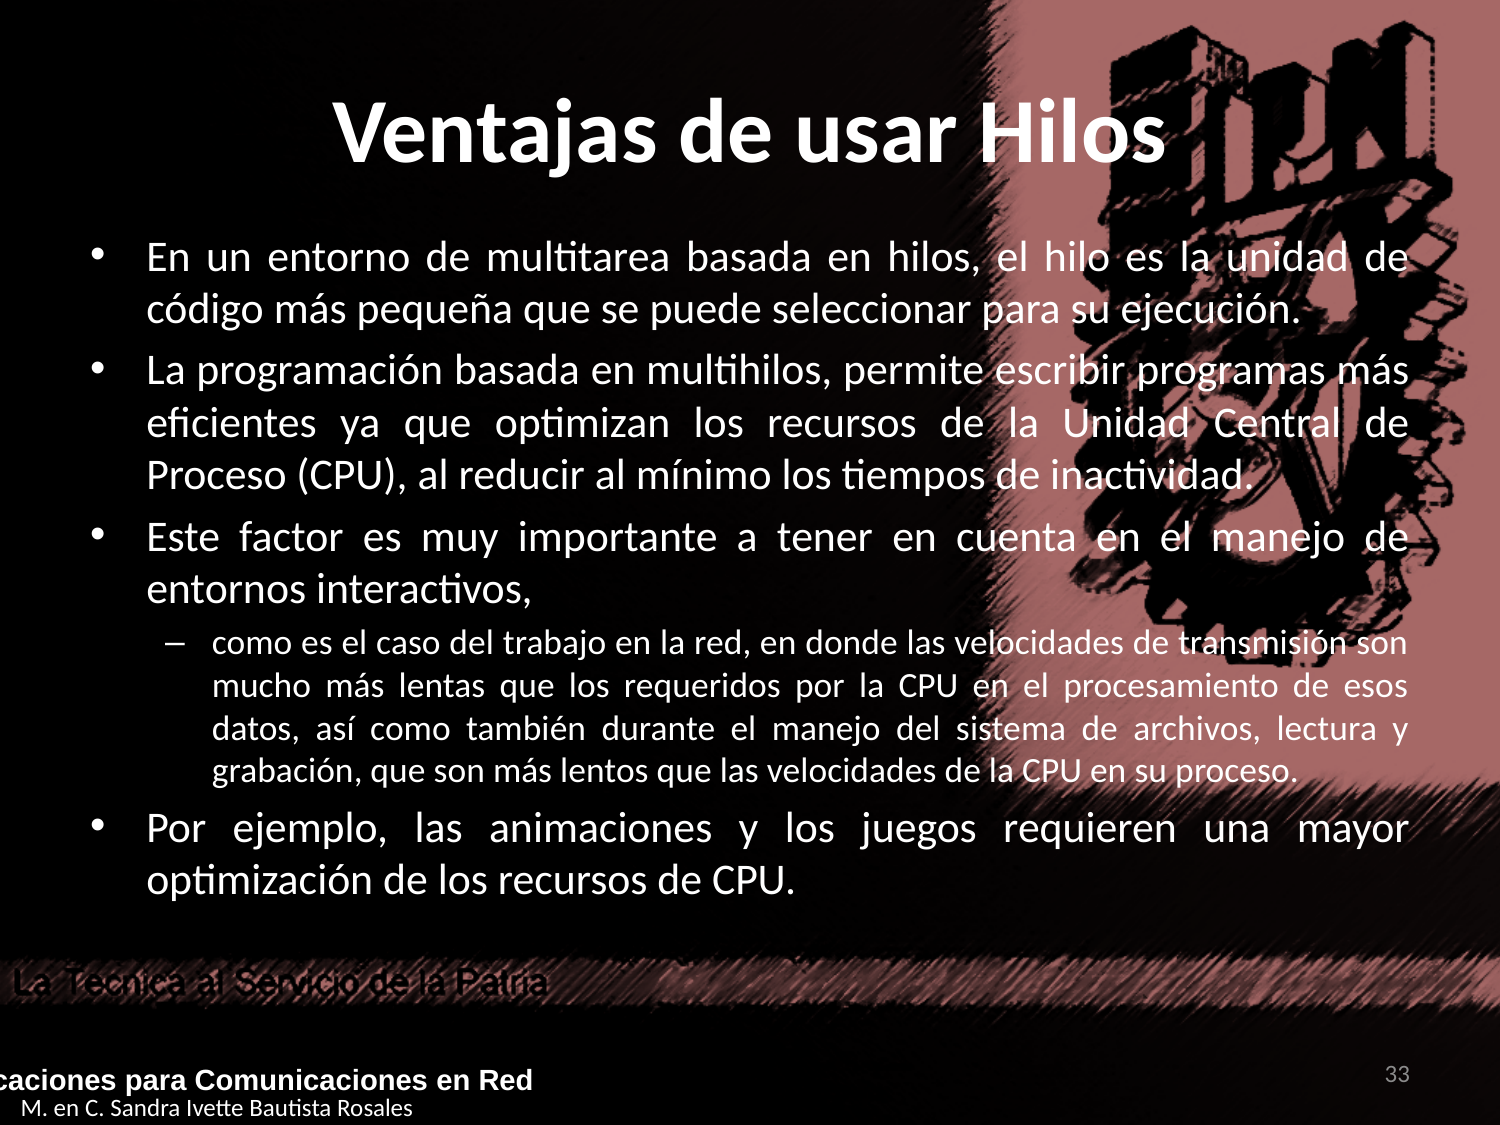

# Ventajas de usar Hilos
En un entorno de multitarea basada en hilos, el hilo es la unidad de código más pequeña que se puede seleccionar para su ejecución.
La programación basada en multihilos, permite escribir programas más eficientes ya que optimizan los recursos de la Unidad Central de Proceso (CPU), al reducir al mínimo los tiempos de inactividad.
Este factor es muy importante a tener en cuenta en el manejo de entornos interactivos,
como es el caso del trabajo en la red, en donde las velocidades de transmisión son mucho más lentas que los requeridos por la CPU en el procesamiento de esos datos, así como también durante el manejo del sistema de archivos, lectura y grabación, que son más lentos que las velocidades de la CPU en su proceso.
Por ejemplo, las animaciones y los juegos requieren una mayor optimización de los recursos de CPU.

33
Aplicaciones para Comunicaciones en Red
M. en C. Sandra Ivette Bautista Rosales